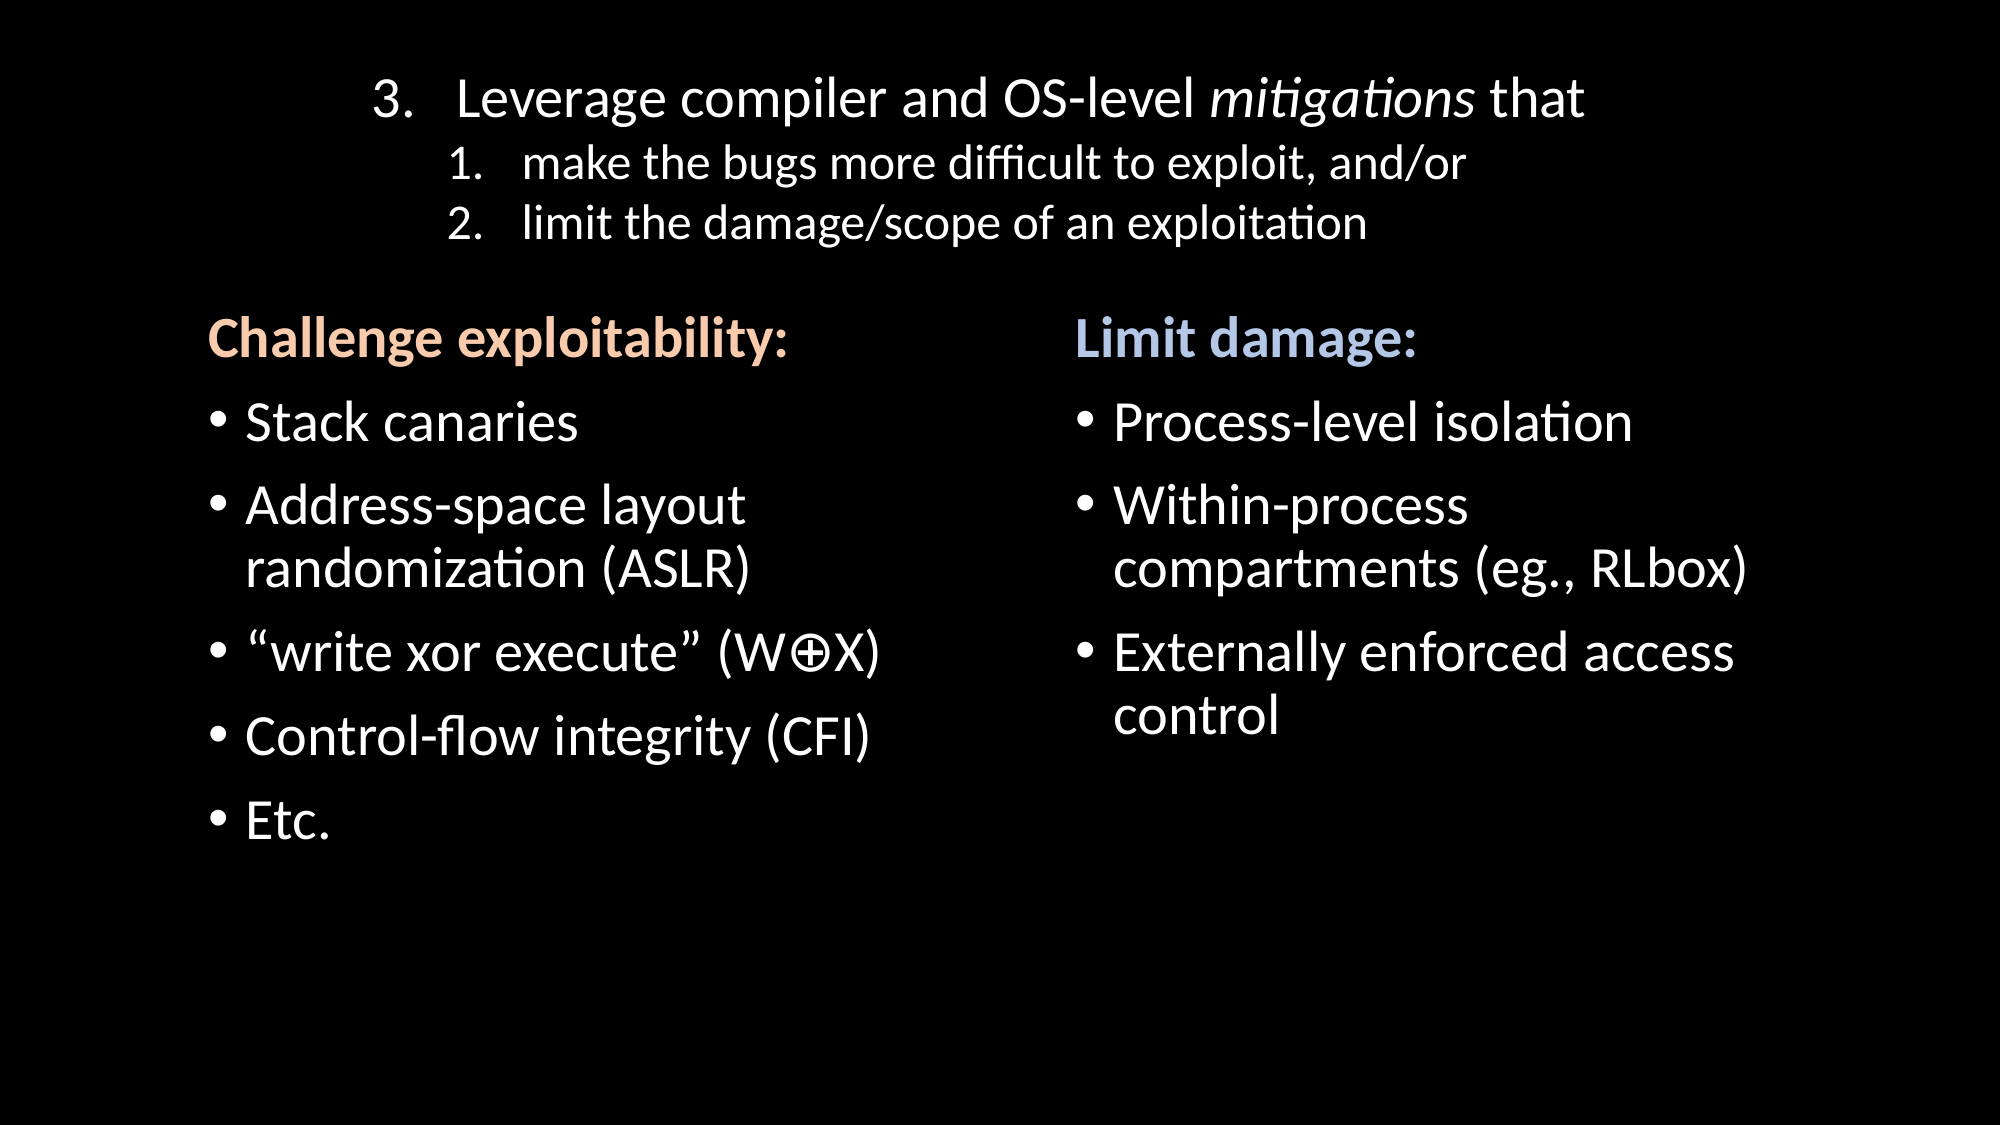

Leverage compiler and OS-level mitigations that
make the bugs more difficult to exploit, and/or
limit the damage/scope of an exploitation
Challenge exploitability:
Stack canaries
Address-space layout randomization (ASLR)
“write xor execute” (W⊕X)
Control-flow integrity (CFI)
Etc.
Limit damage:
Process-level isolation
Within-process compartments (eg., RLbox)
Externally enforced access control